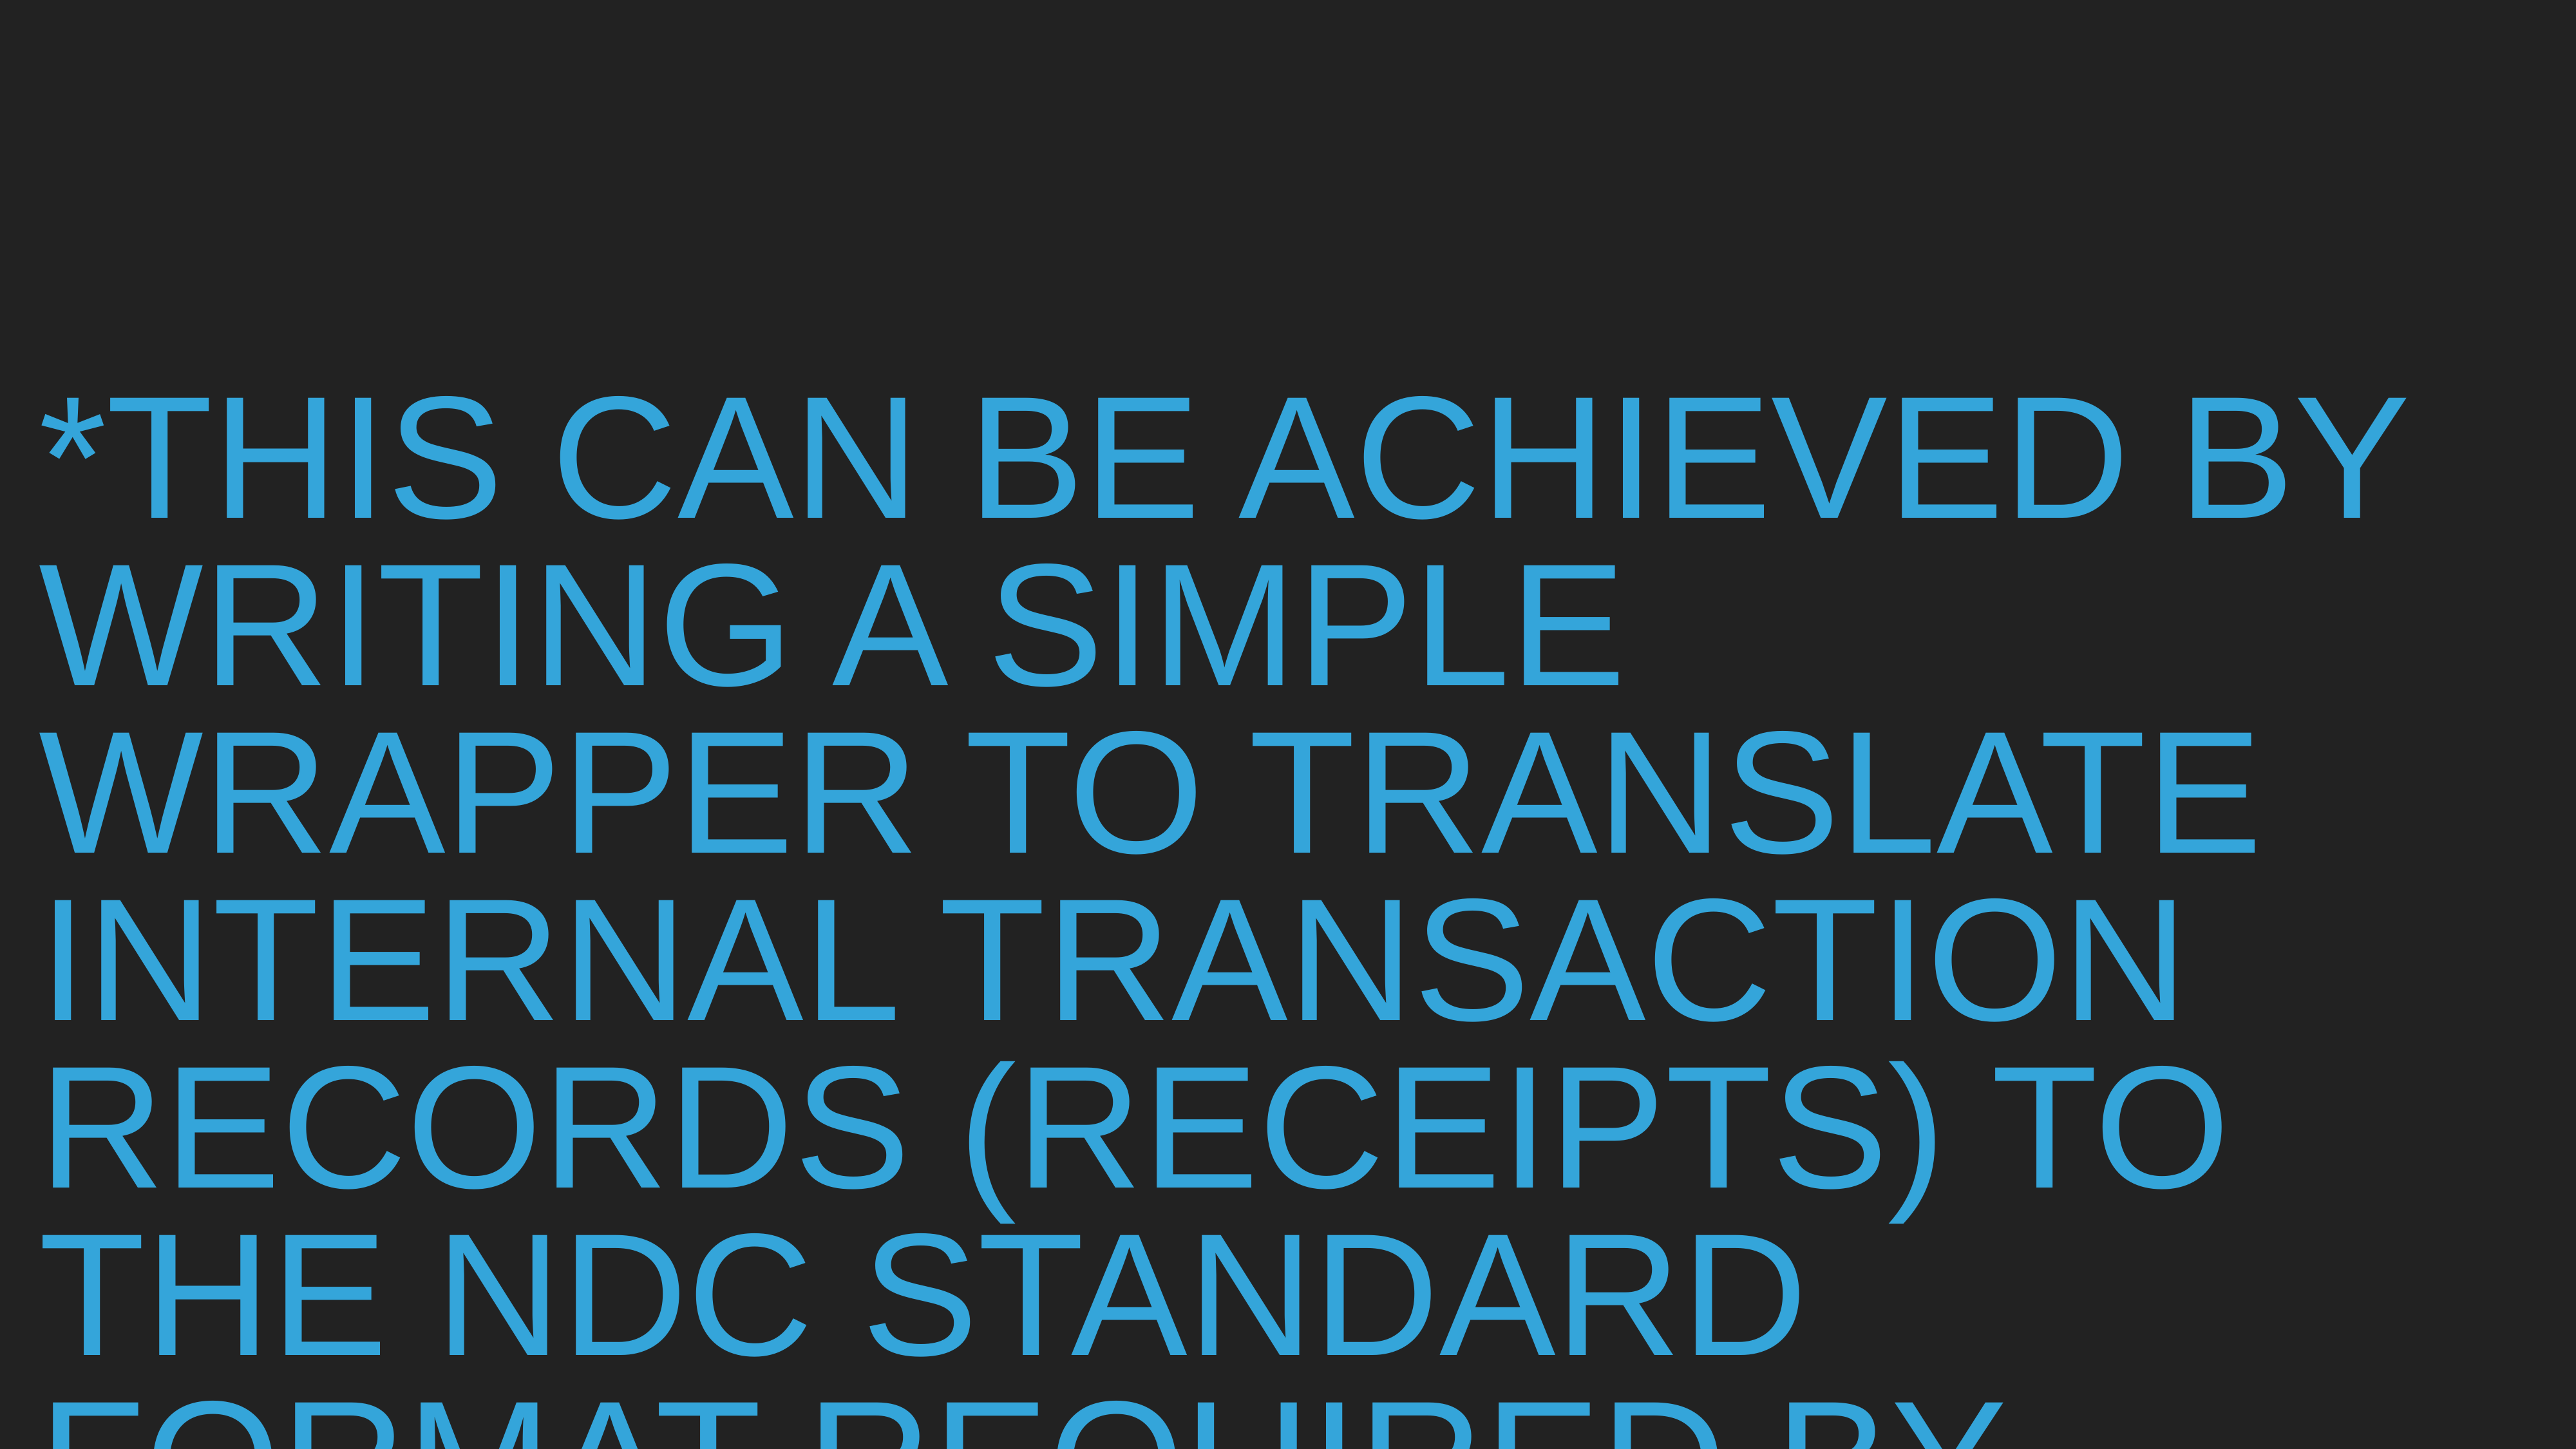

# *This can be achieved by writing a simple wrapper to translate internal transaction records (receipts) to the NDC Standard format required by NDCRC